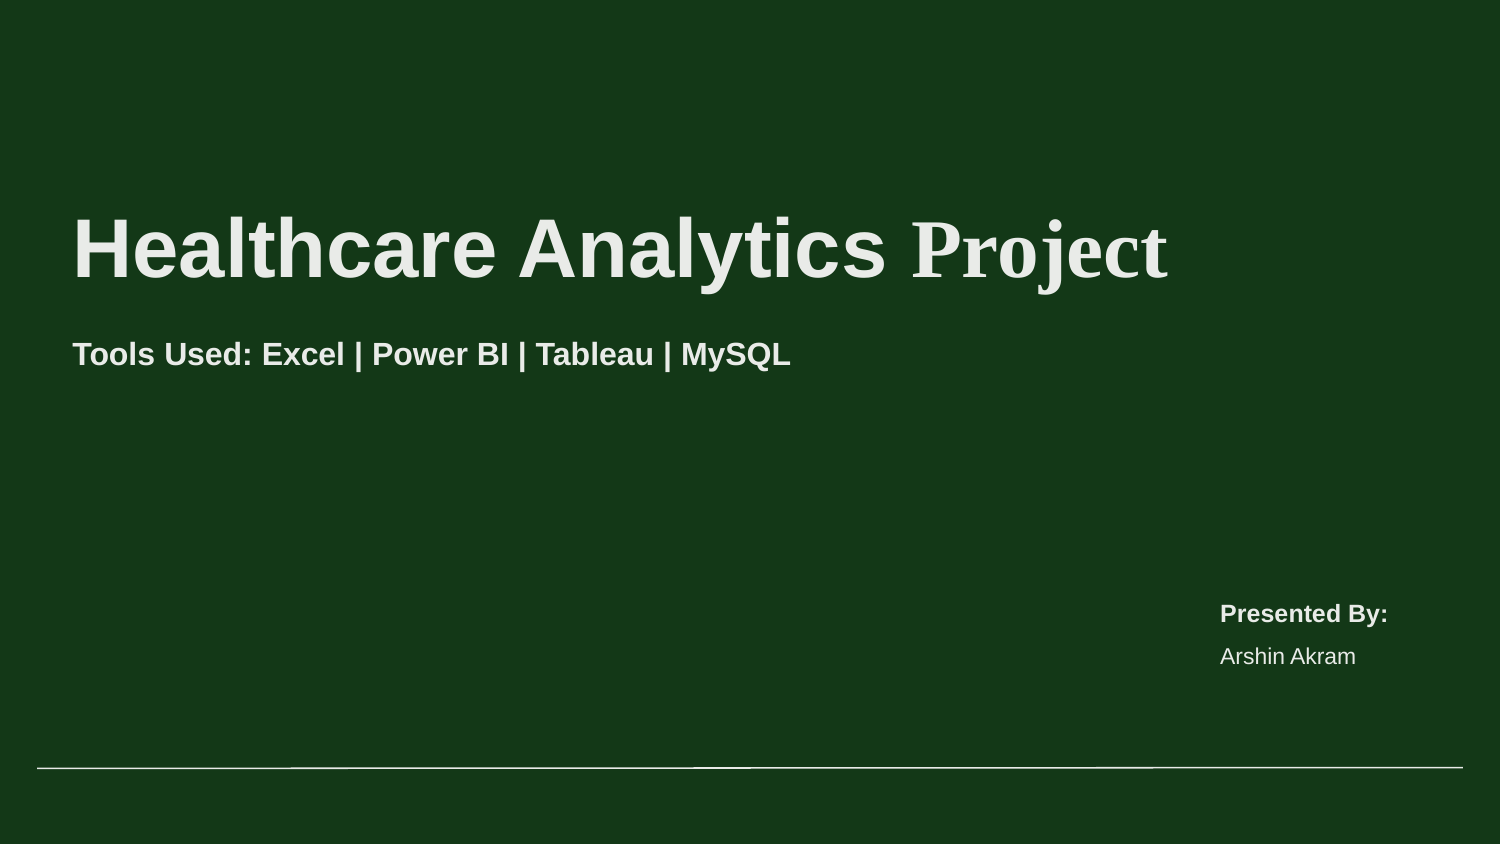

# Healthcare Analytics Project
Tools Used: Excel | Power BI | Tableau | MySQL
Presented By:
Arshin Akram